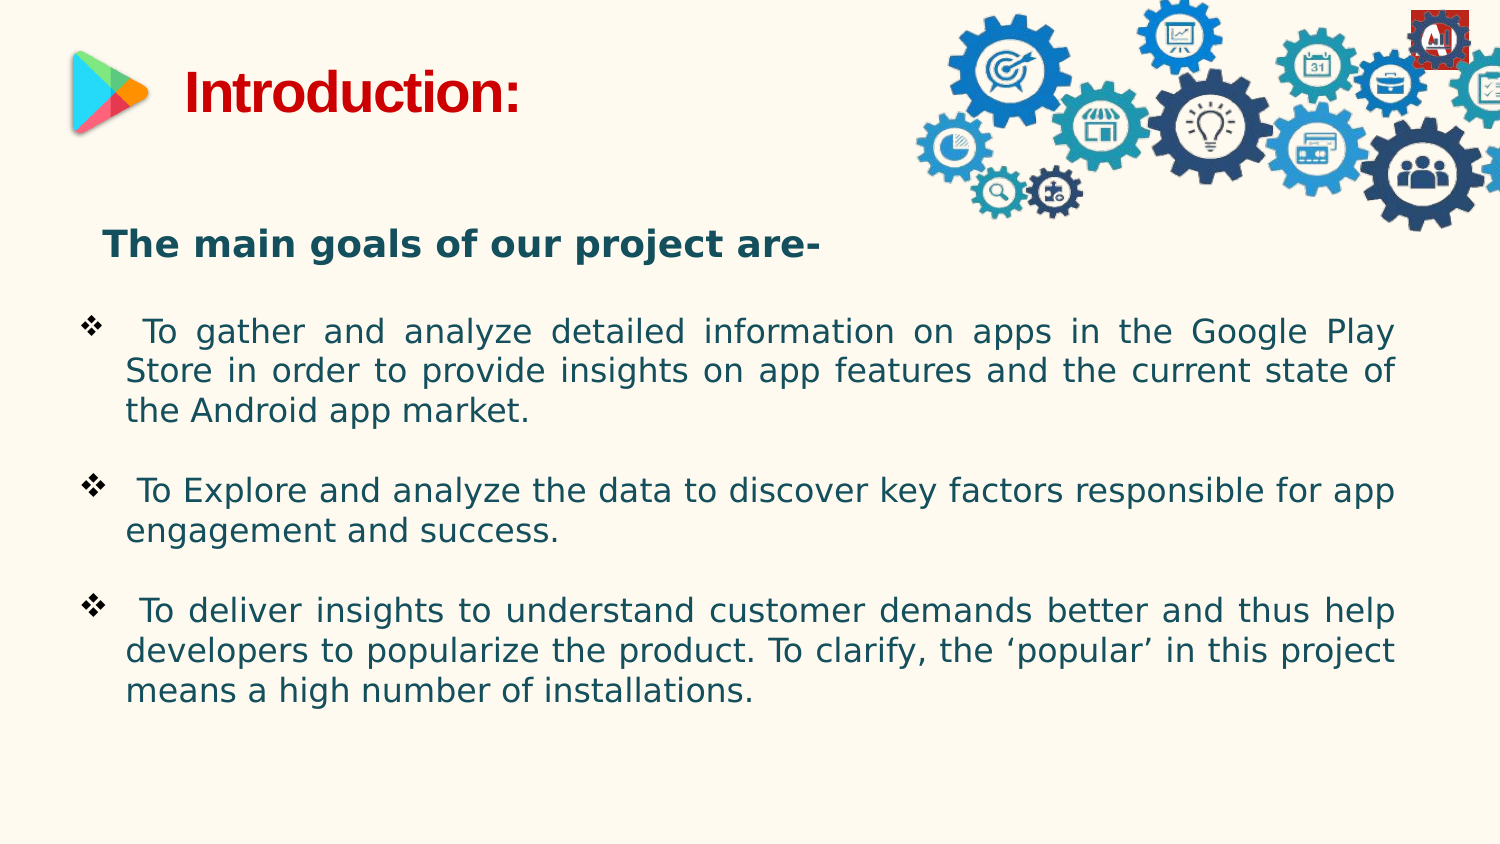

Introduction:

The main goals of our project are-

 To gather and analyze detailed information on apps in the Google Play Store in order to provide insights on app features and the current state of the Android app market.

 To Explore and analyze the data to discover key factors responsible for app engagement and success.

 To deliver insights to understand customer demands better and thus help developers to popularize the product. To clarify, the ‘popular’ in this project means a high number of installations.